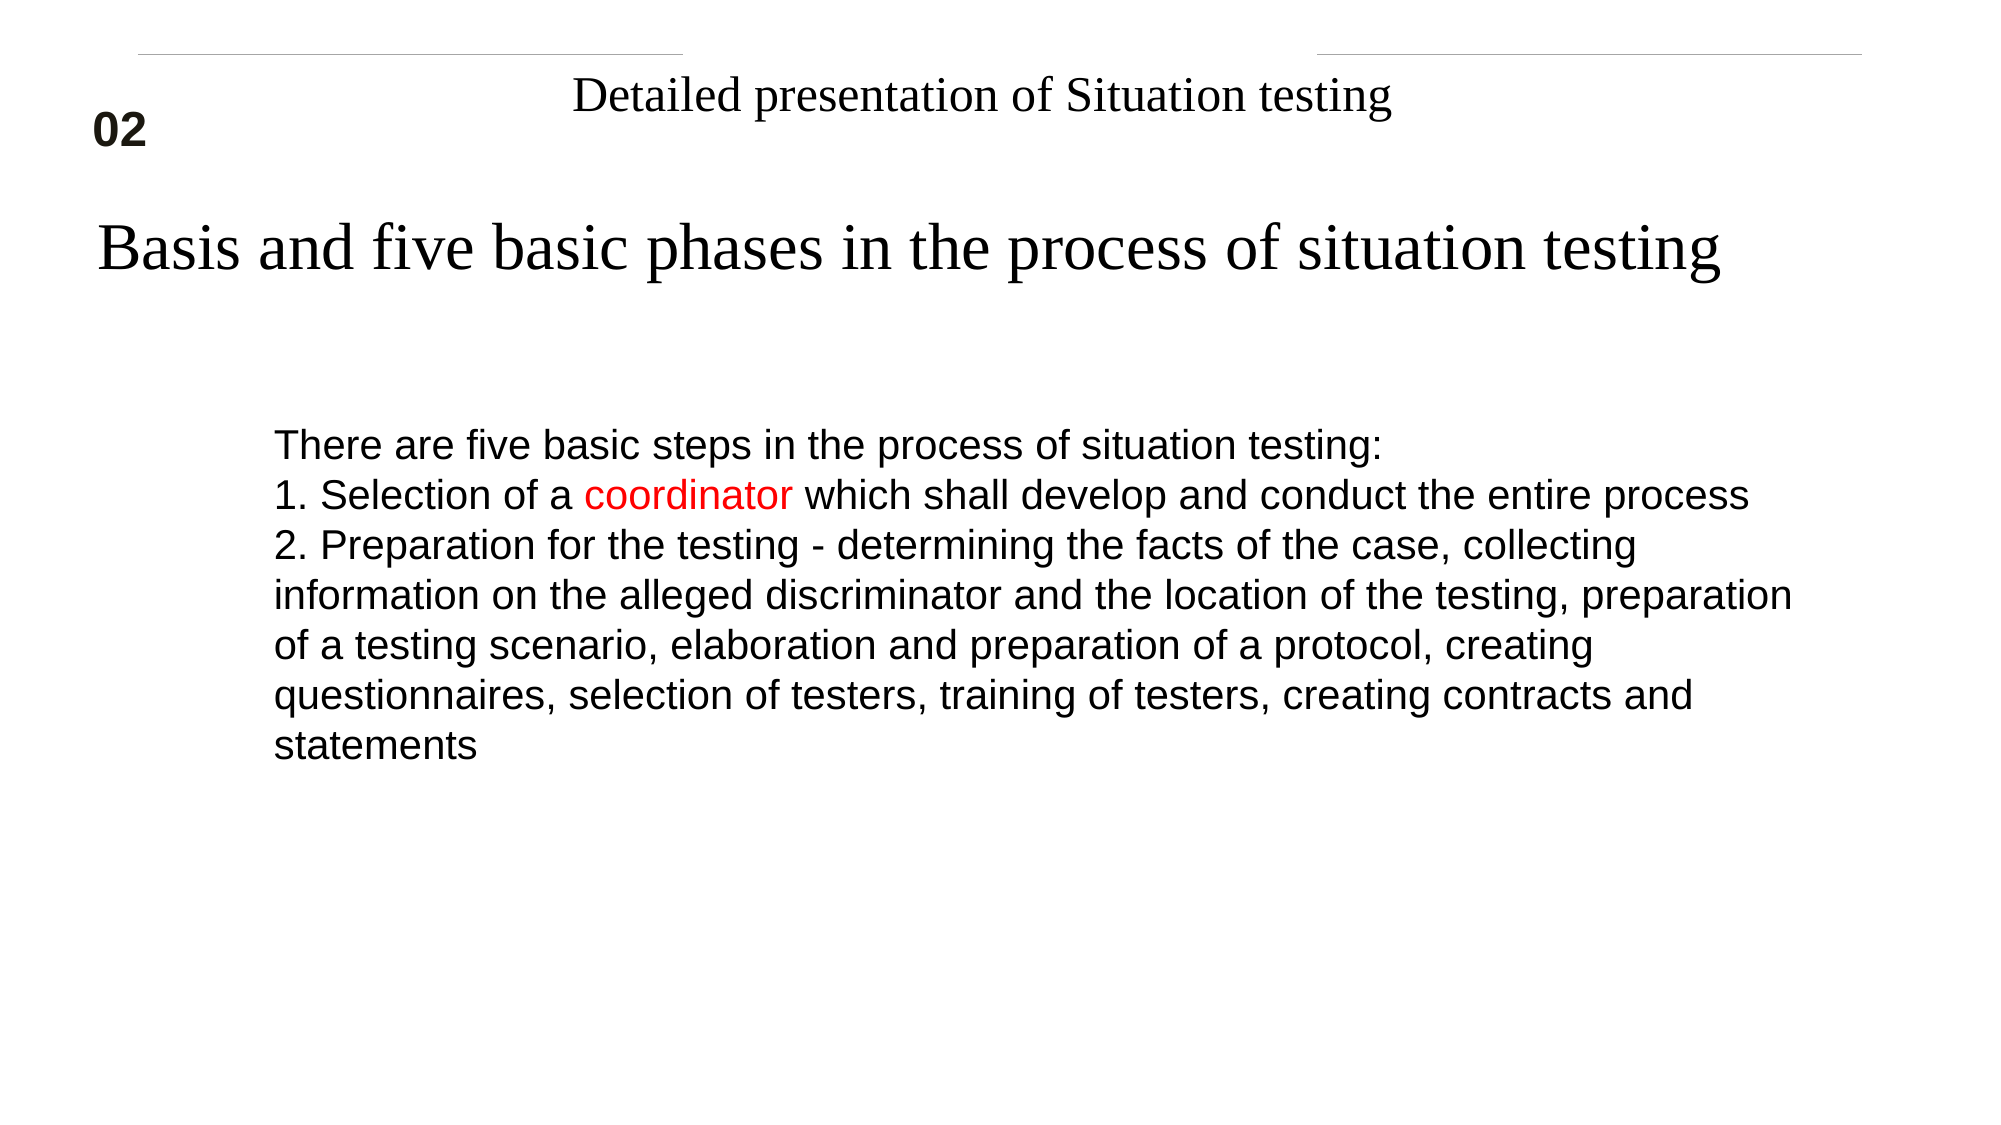

Detailed presentation of Situation testing
02
Basis and five basic phases in the process of situation testing
There are five basic steps in the process of situation testing:
1. Selection of a coordinator which shall develop and conduct the entire process
2. Preparation for the testing - determining the facts of the case, collecting information on the alleged discriminator and the location of the testing, preparation of a testing scenario, elaboration and preparation of a protocol, creating questionnaires, selection of testers, training of testers, creating contracts and statements